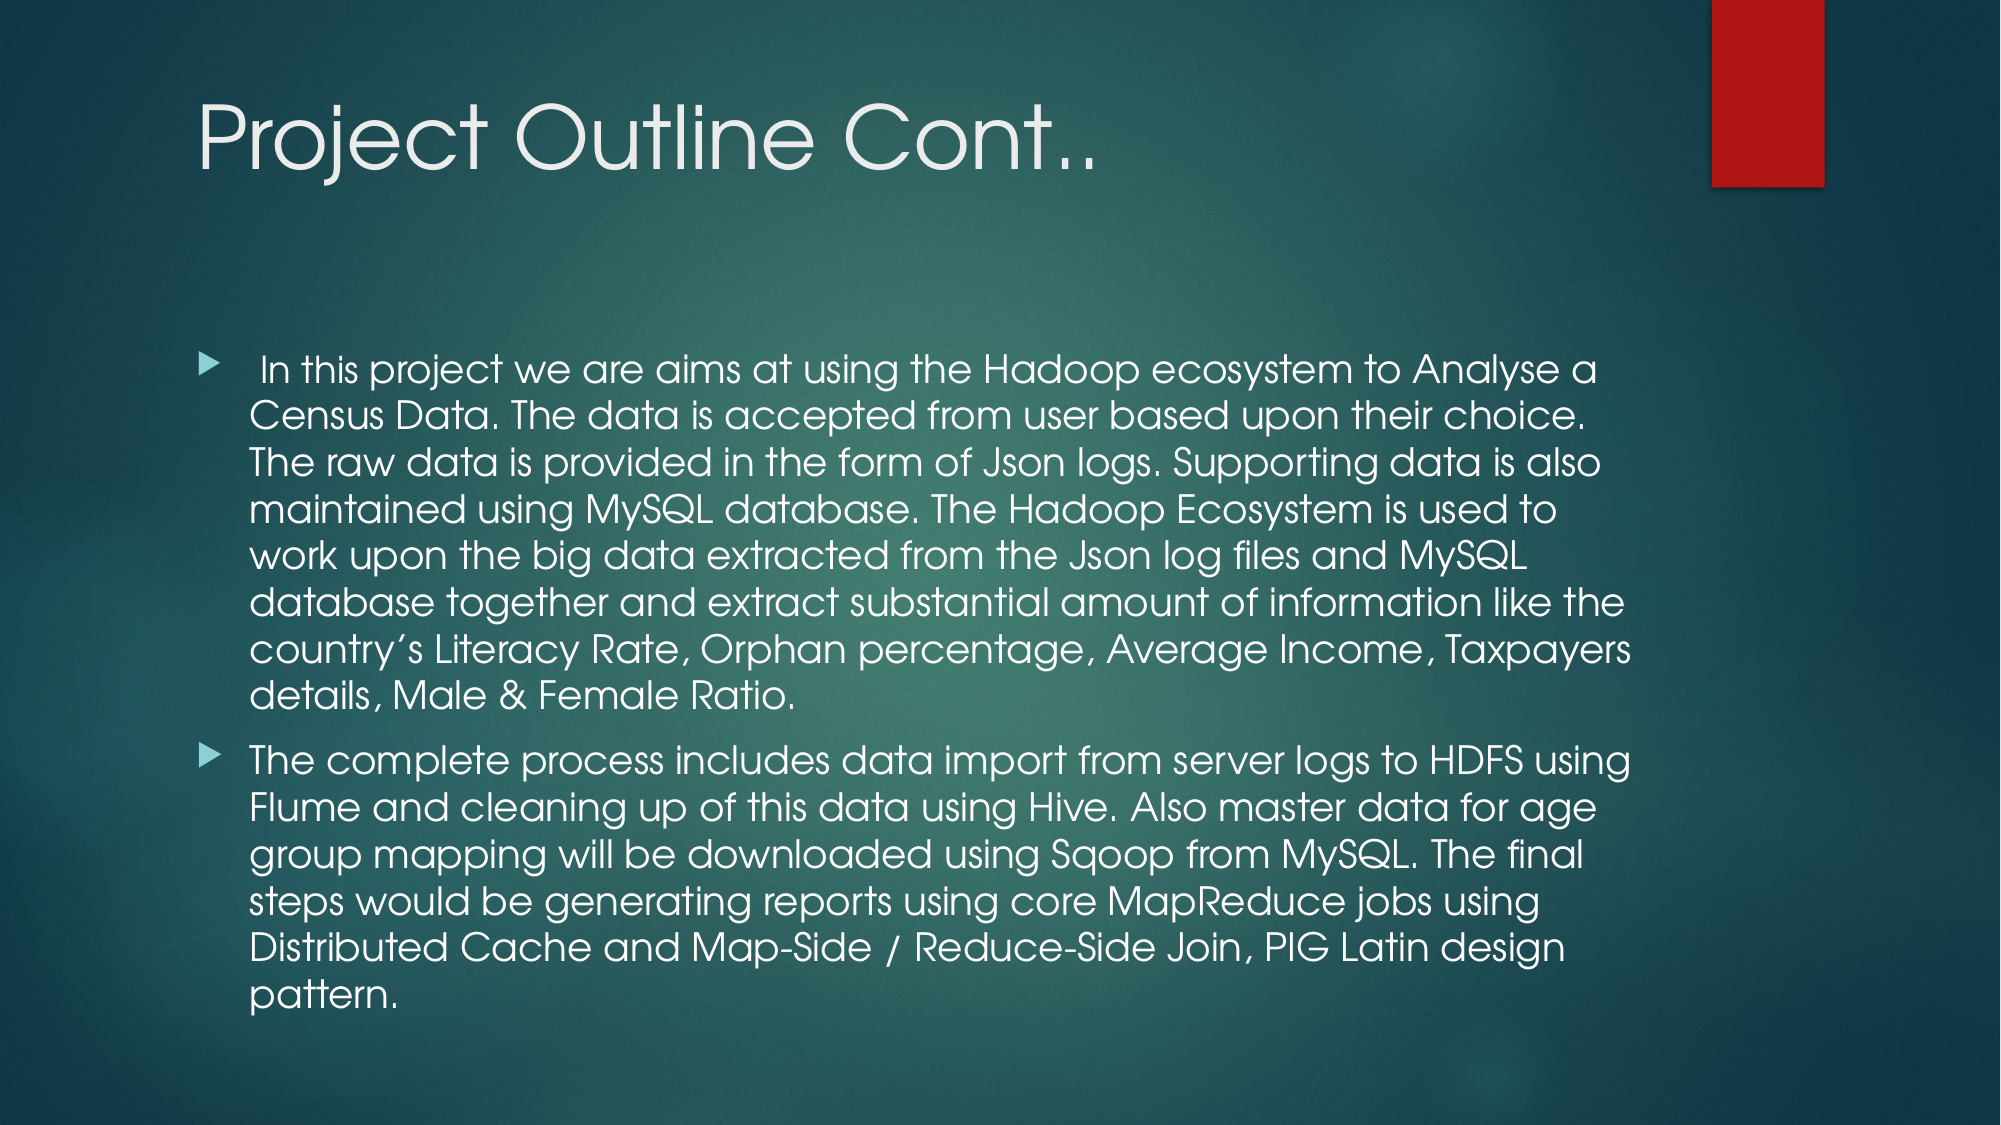

# Project Outline Cont..
 In this project we are aims at using the Hadoop ecosystem to Analyse a Census Data. The data is accepted from user based upon their choice. The raw data is provided in the form of Json logs. Supporting data is also maintained using MySQL database. The Hadoop Ecosystem is used to work upon the big data extracted from the Json log files and MySQL database together and extract substantial amount of information like the country’s Literacy Rate, Orphan percentage, Average Income, Taxpayers details, Male & Female Ratio.
The complete process includes data import from server logs to HDFS using Flume and cleaning up of this data using Hive. Also master data for age group mapping will be downloaded using Sqoop from MySQL. The final steps would be generating reports using core MapReduce jobs using Distributed Cache and Map-Side / Reduce-Side Join, PIG Latin design pattern.